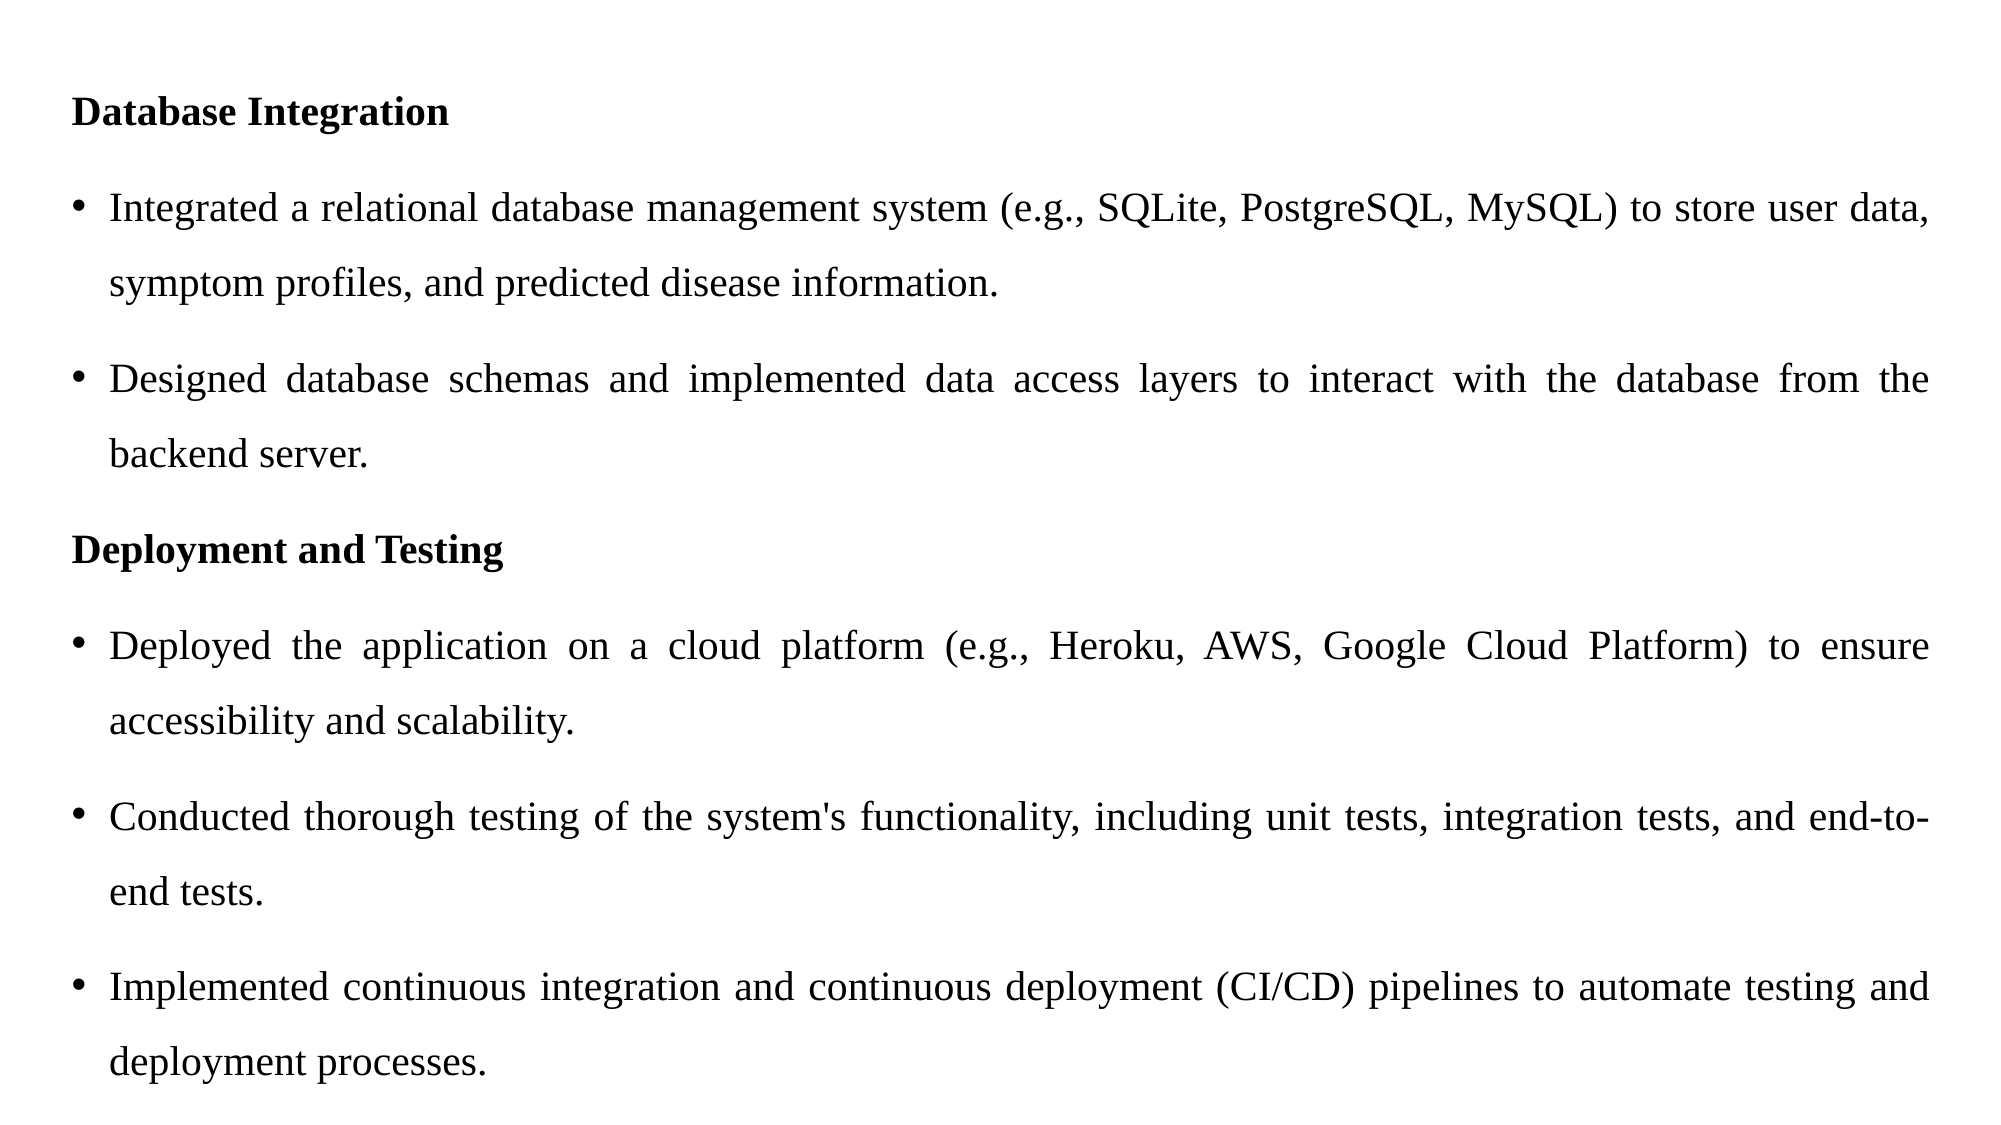

Database Integration
Integrated a relational database management system (e.g., SQLite, PostgreSQL, MySQL) to store user data, symptom profiles, and predicted disease information.
Designed database schemas and implemented data access layers to interact with the database from the backend server.
Deployment and Testing
Deployed the application on a cloud platform (e.g., Heroku, AWS, Google Cloud Platform) to ensure accessibility and scalability.
Conducted thorough testing of the system's functionality, including unit tests, integration tests, and end-to-end tests.
Implemented continuous integration and continuous deployment (CI/CD) pipelines to automate testing and deployment processes.